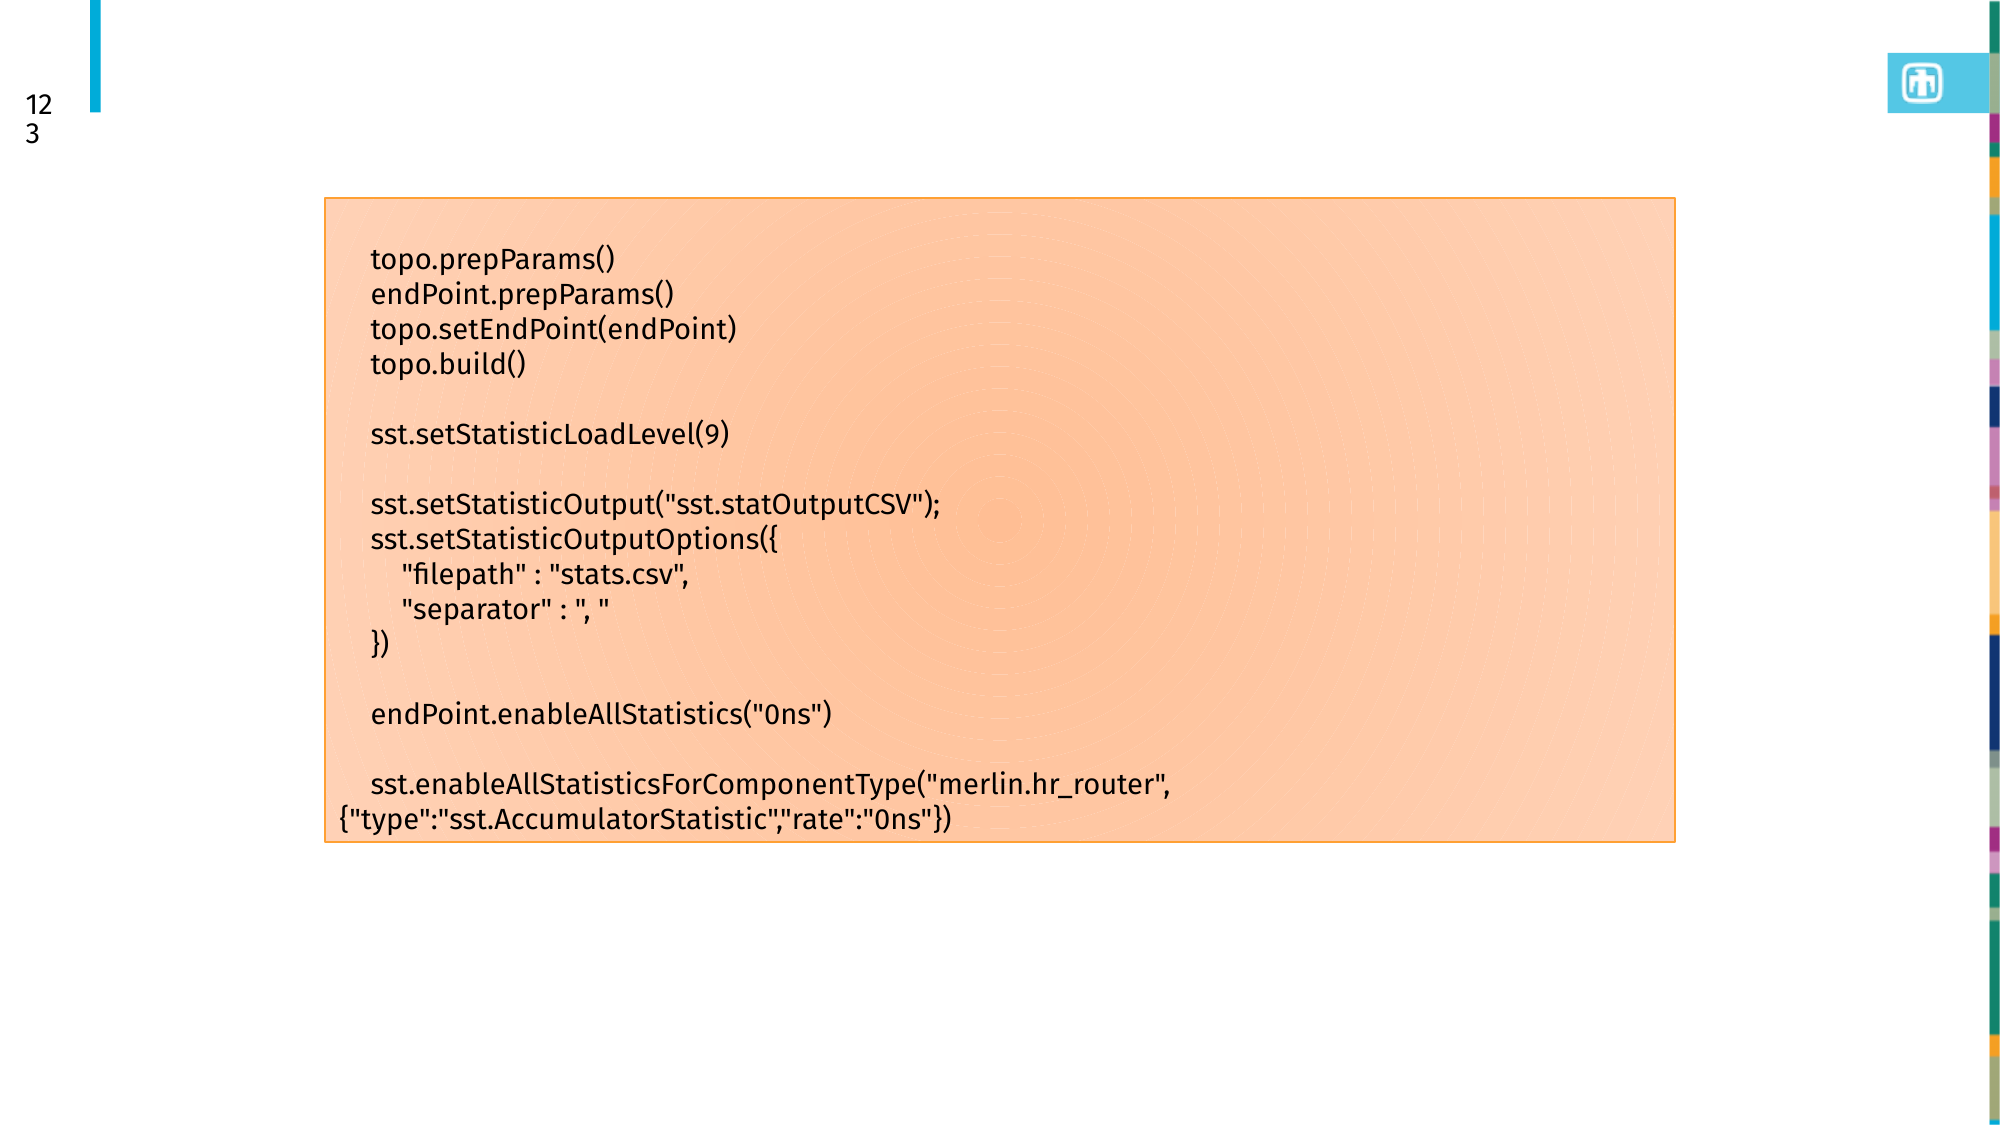

123

    topo.prepParams()
    endPoint.prepParams()
    topo.setEndPoint(endPoint)
    topo.build()

    sst.setStatisticLoadLevel(9)

    sst.setStatisticOutput("sst.statOutputCSV");
    sst.setStatisticOutputOptions({
        "filepath" : "stats.csv",
        "separator" : ", "
    })

    endPoint.enableAllStatistics("0ns")

    sst.enableAllStatisticsForComponentType("merlin.hr_router", {"type":"sst.AccumulatorStatistic","rate":"0ns"})
SST Tutorial, April 2016